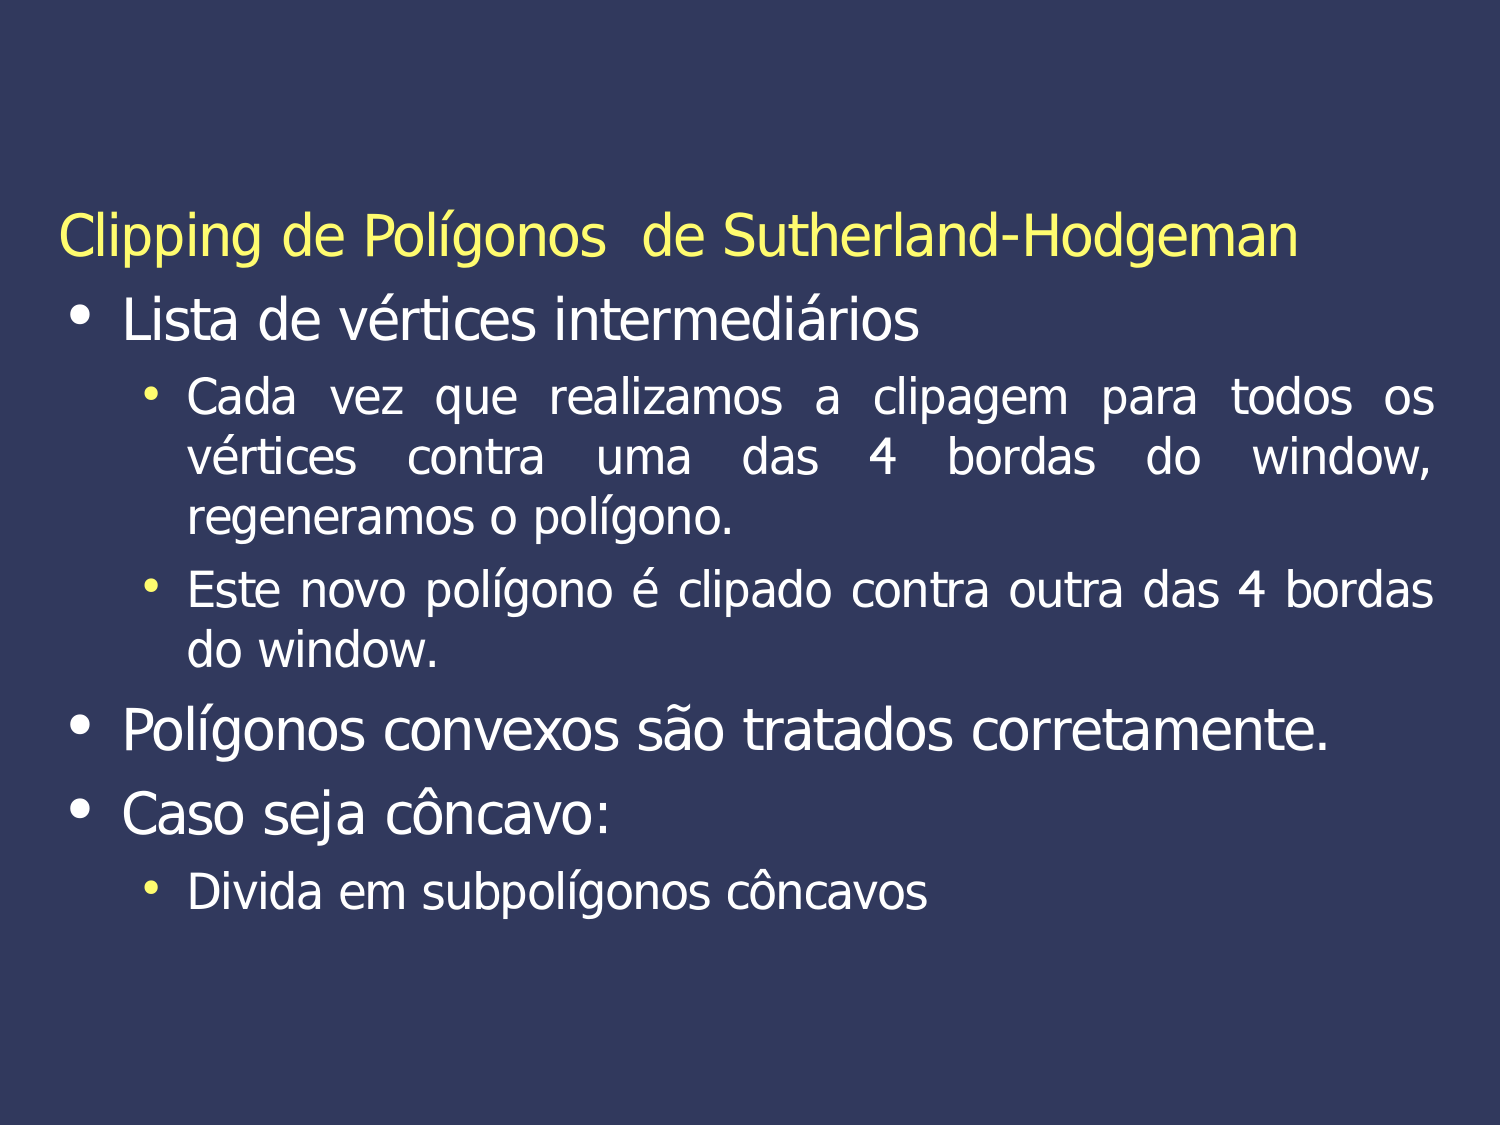

Clipping de Polígonos  de Sutherland-Hodgeman
Lista de vértices intermediários
Cada vez que realizamos a clipagem para todos os vértices contra uma das 4 bordas do window, regeneramos o polígono.
Este novo polígono é clipado contra outra das 4 bordas do window.
Polígonos convexos são tratados corretamente.
Caso seja côncavo:
Divida em subpolígonos côncavos